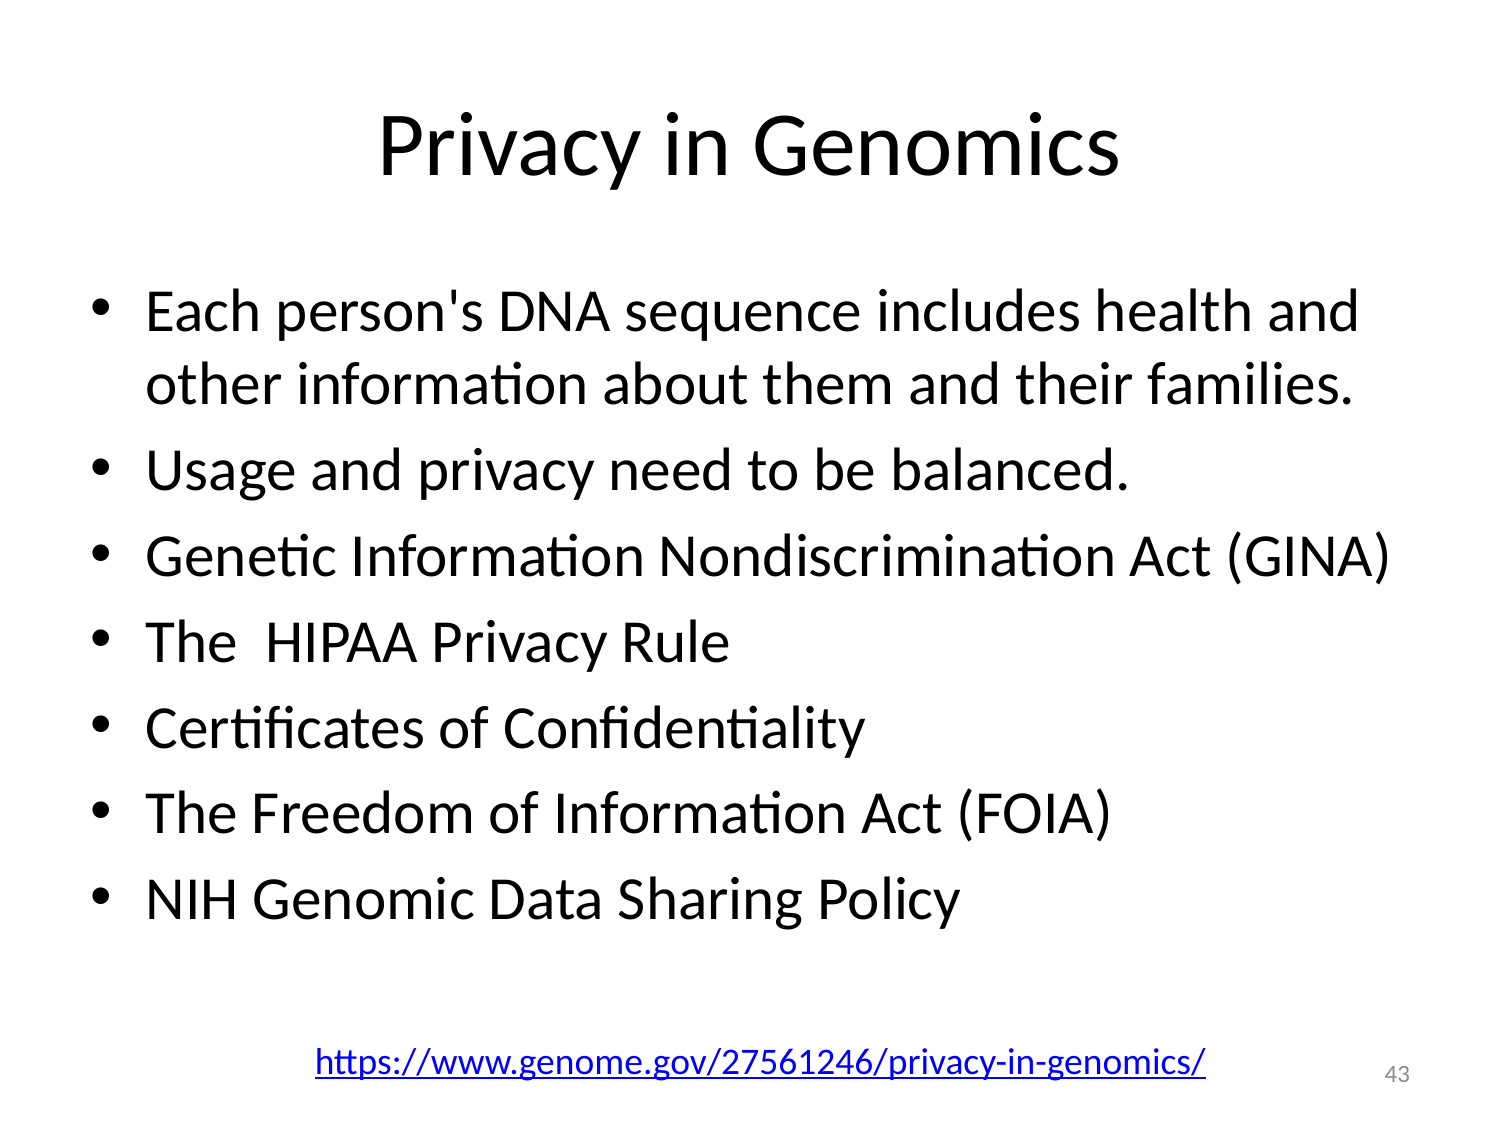

# Privacy in Genomics
Each person's DNA sequence includes health and other information about them and their families.
Usage and privacy need to be balanced.
Genetic Information Nondiscrimination Act (GINA)
The  HIPAA Privacy Rule
Certificates of Confidentiality
The Freedom of Information Act (FOIA)
NIH Genomic Data Sharing Policy
https://www.genome.gov/27561246/privacy-in-genomics/
43